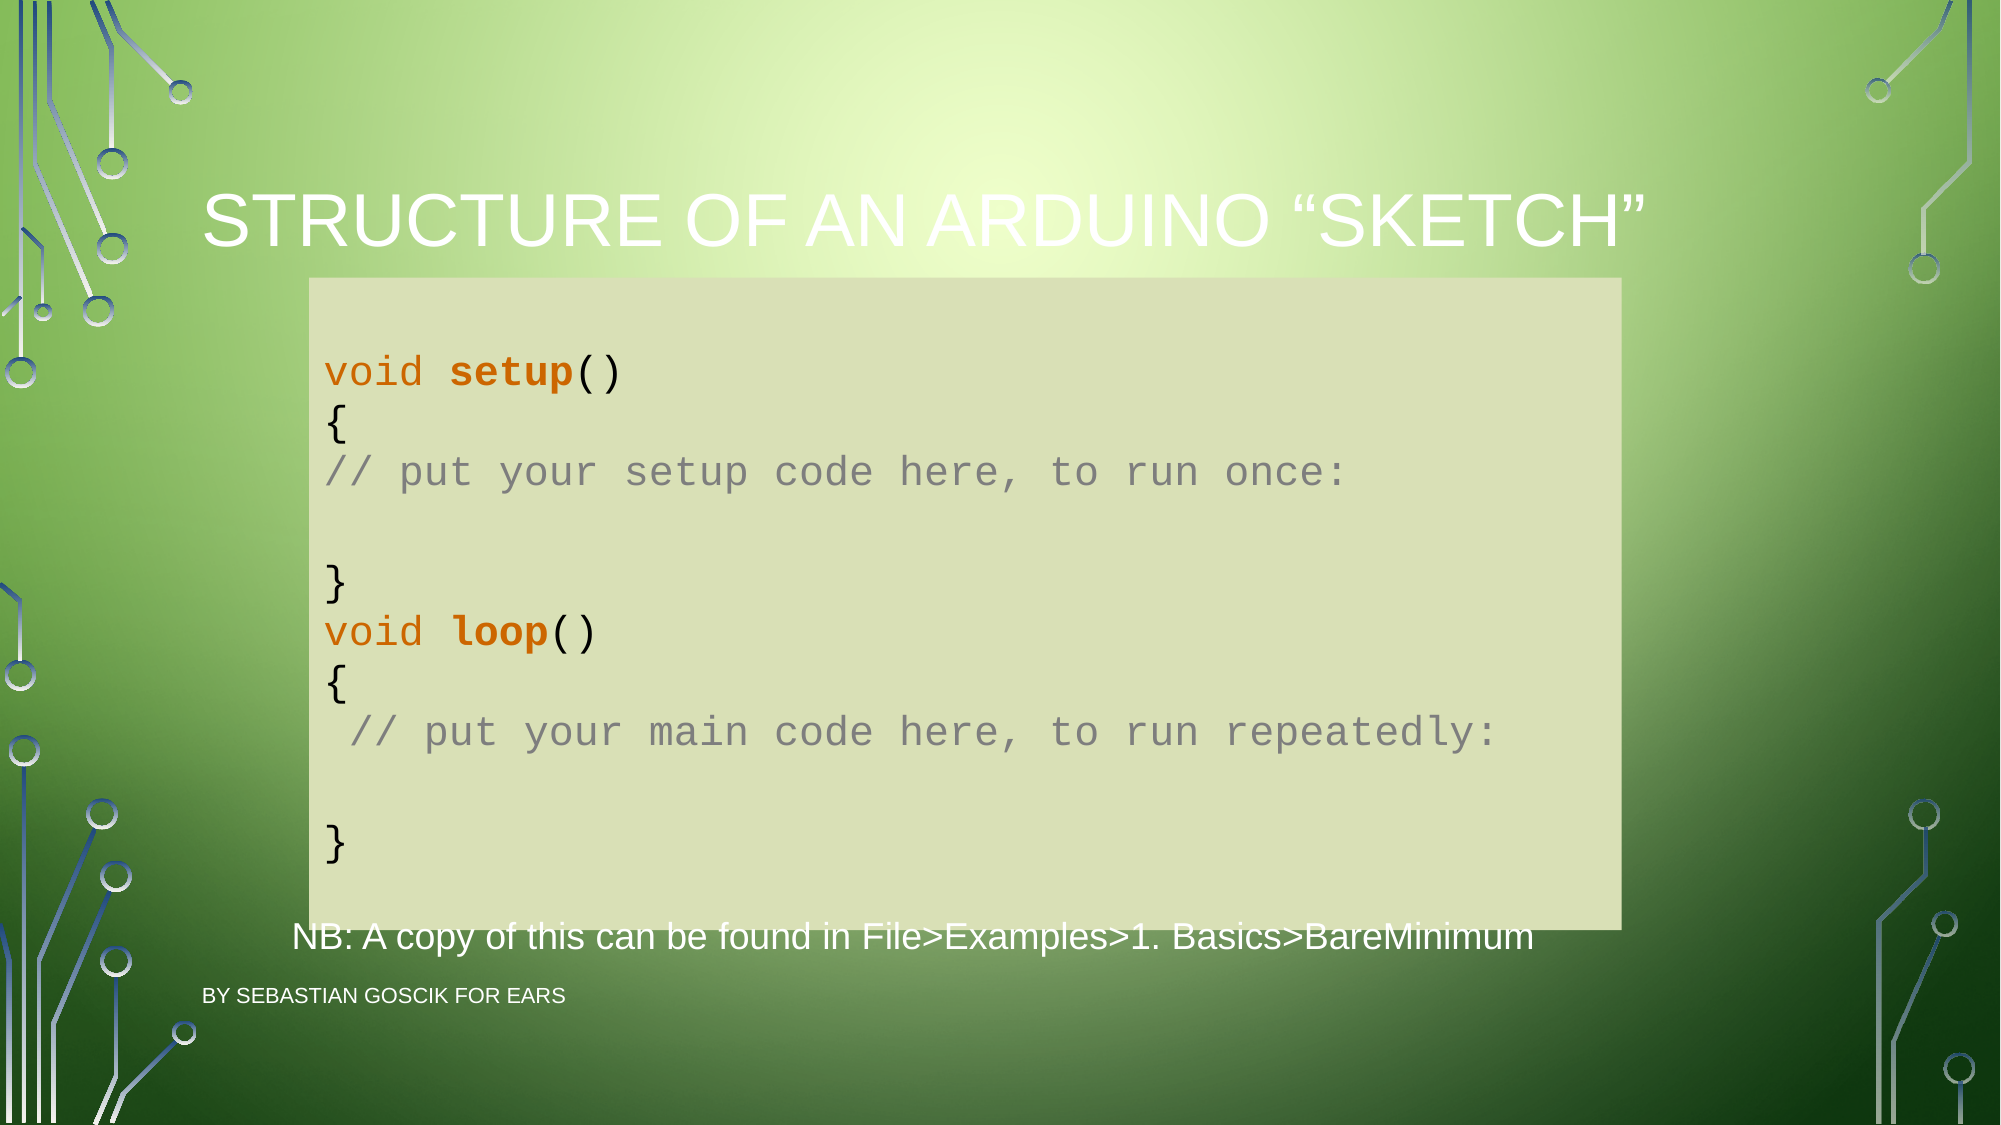

Structure of an Arduino “sketch”
void setup()
{
// put your setup code here, to run once:

}
void loop()
{
 // put your main code here, to run repeatedly:

}
NB: A copy of this can be found in File>Examples>1. Basics>BareMinimum
By Sebastian Goscik for EARS